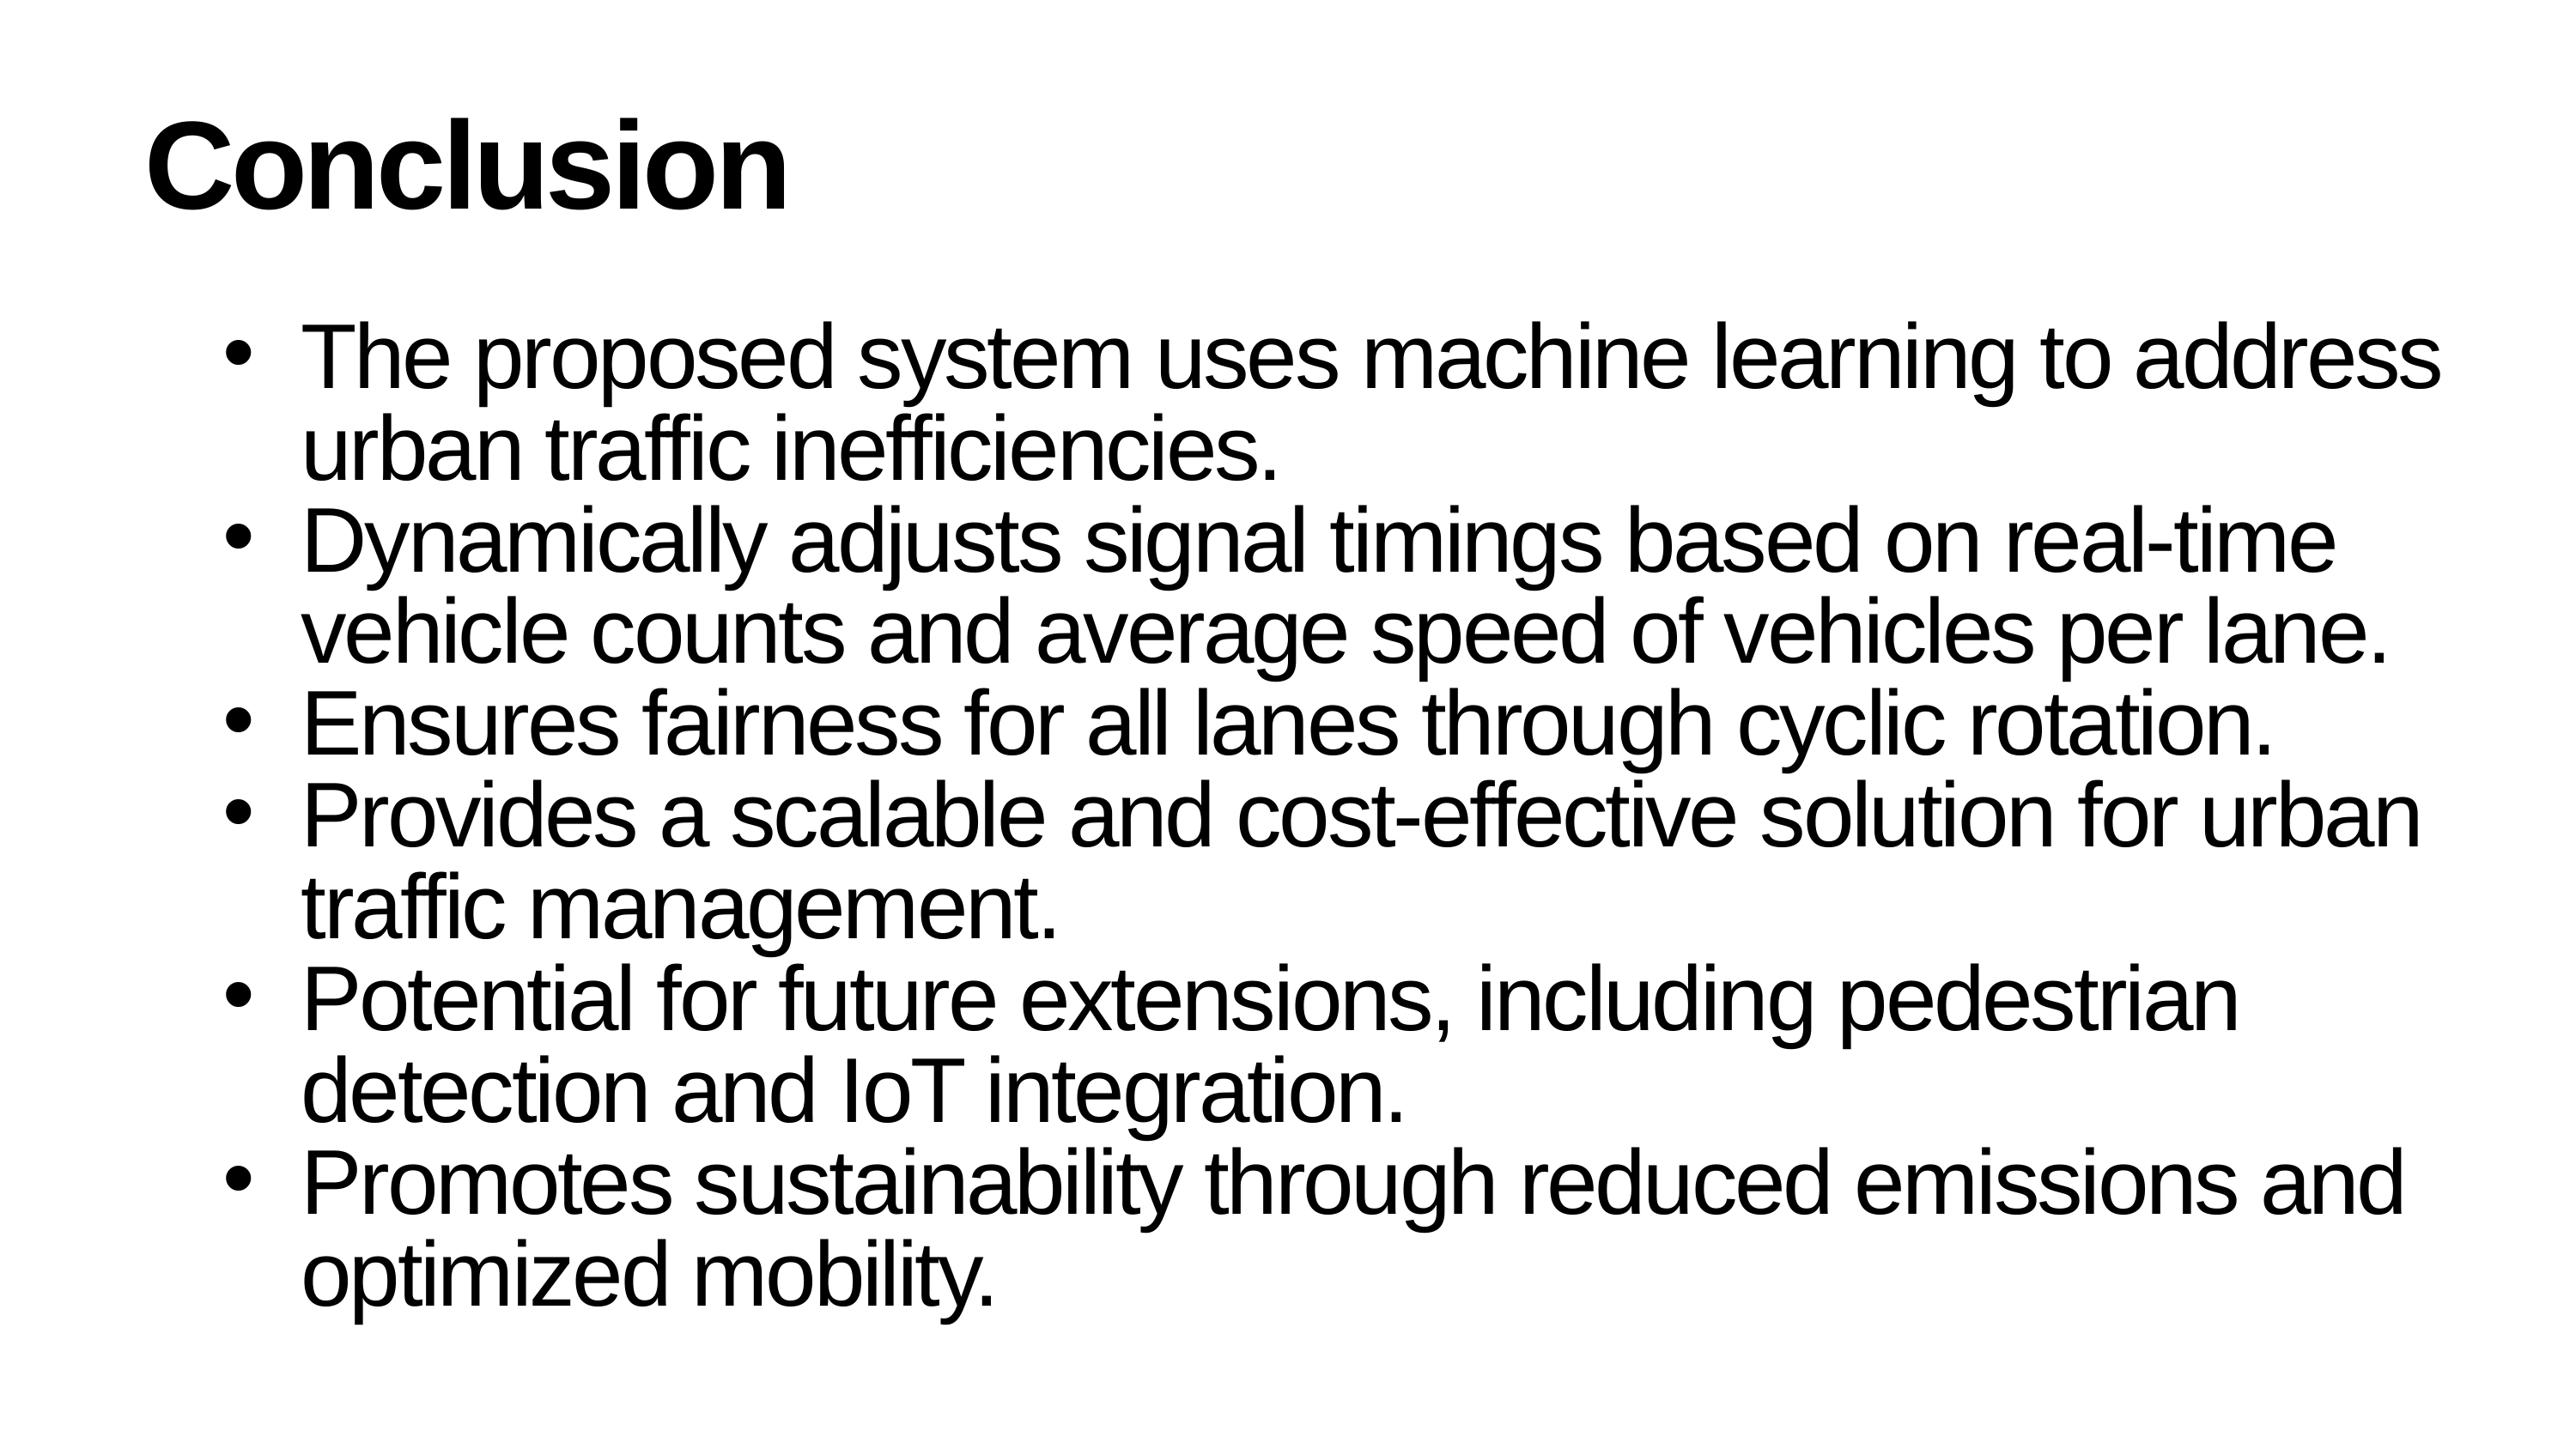

Conclusion
The proposed system uses machine learning to address urban traffic inefficiencies.
Dynamically adjusts signal timings based on real-time vehicle counts and average speed of vehicles per lane.
Ensures fairness for all lanes through cyclic rotation.
Provides a scalable and cost-effective solution for urban traffic management.
Potential for future extensions, including pedestrian detection and IoT integration.
Promotes sustainability through reduced emissions and optimized mobility.